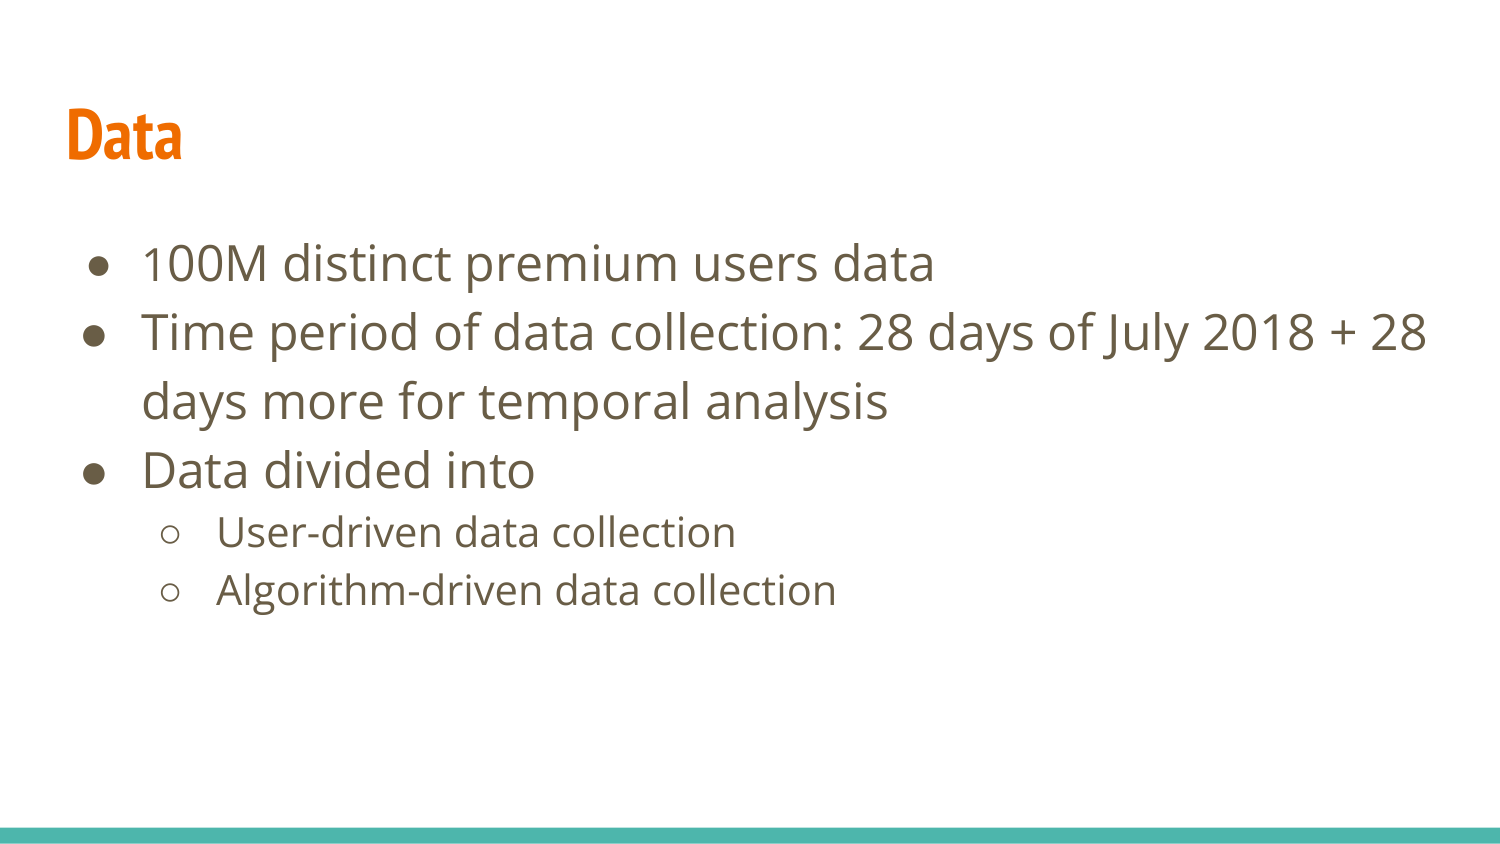

# Data
100M distinct premium users data
Time period of data collection: 28 days of July 2018 + 28 days more for temporal analysis
Data divided into
User-driven data collection
Algorithm-driven data collection